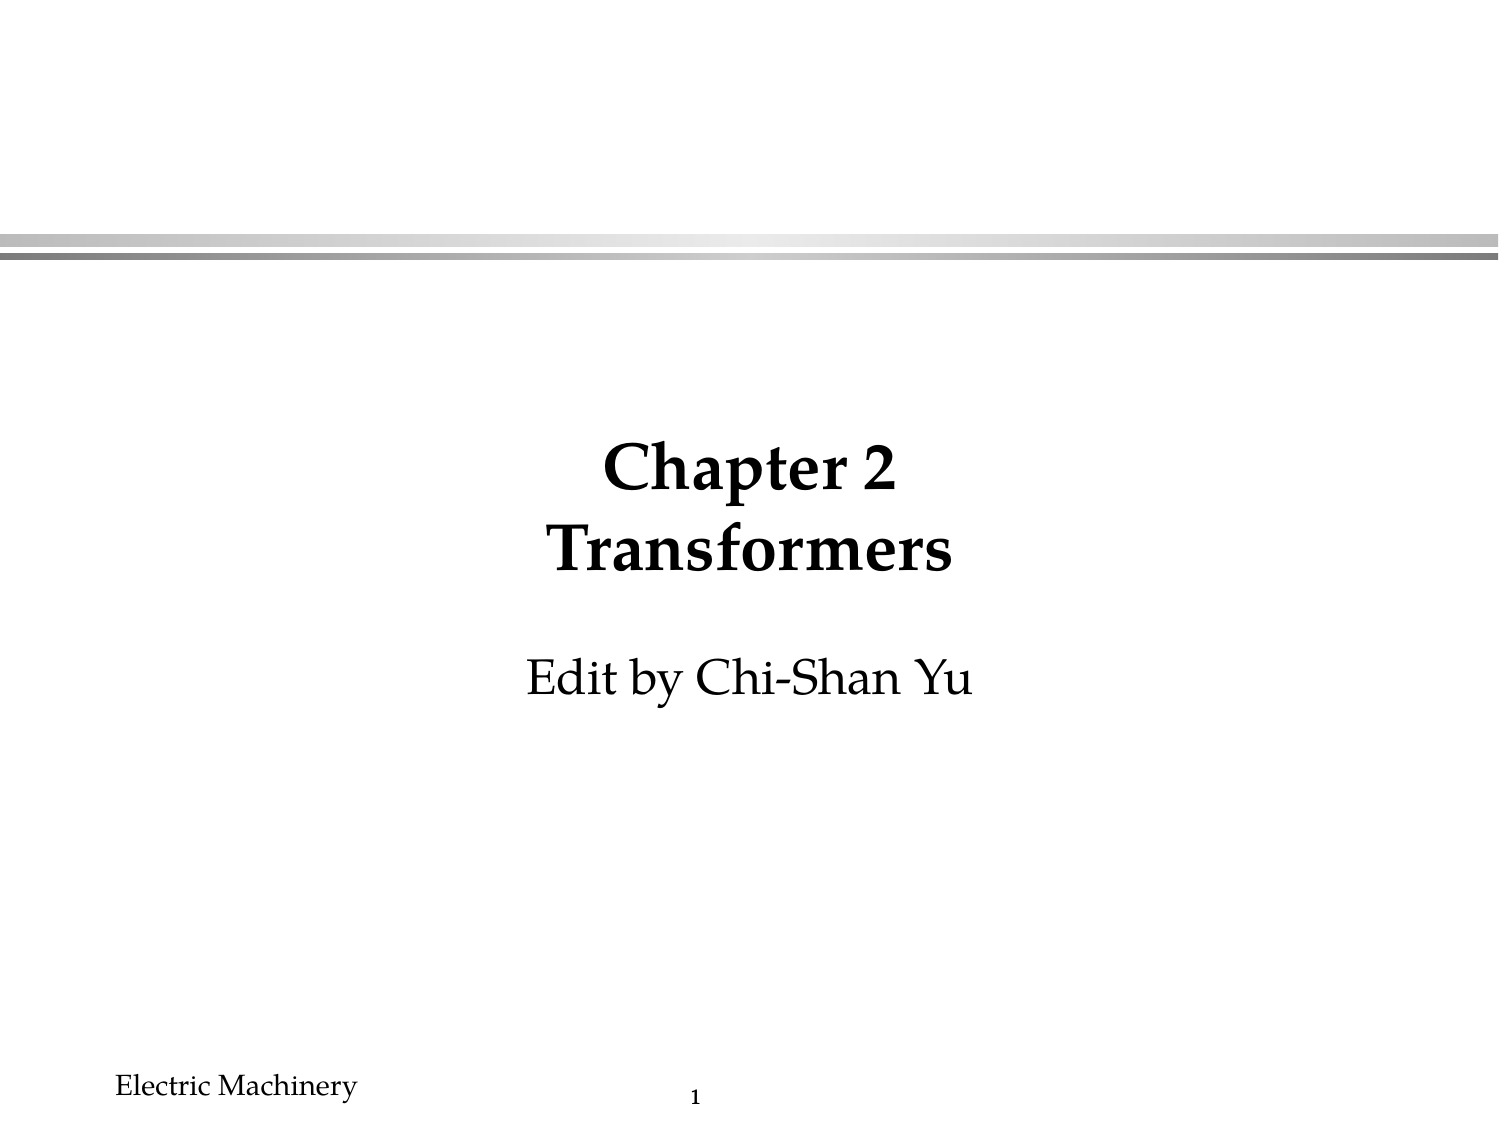

# Chapter 2 Transformers
Edit by Chi-Shan Yu
Electric Machinery